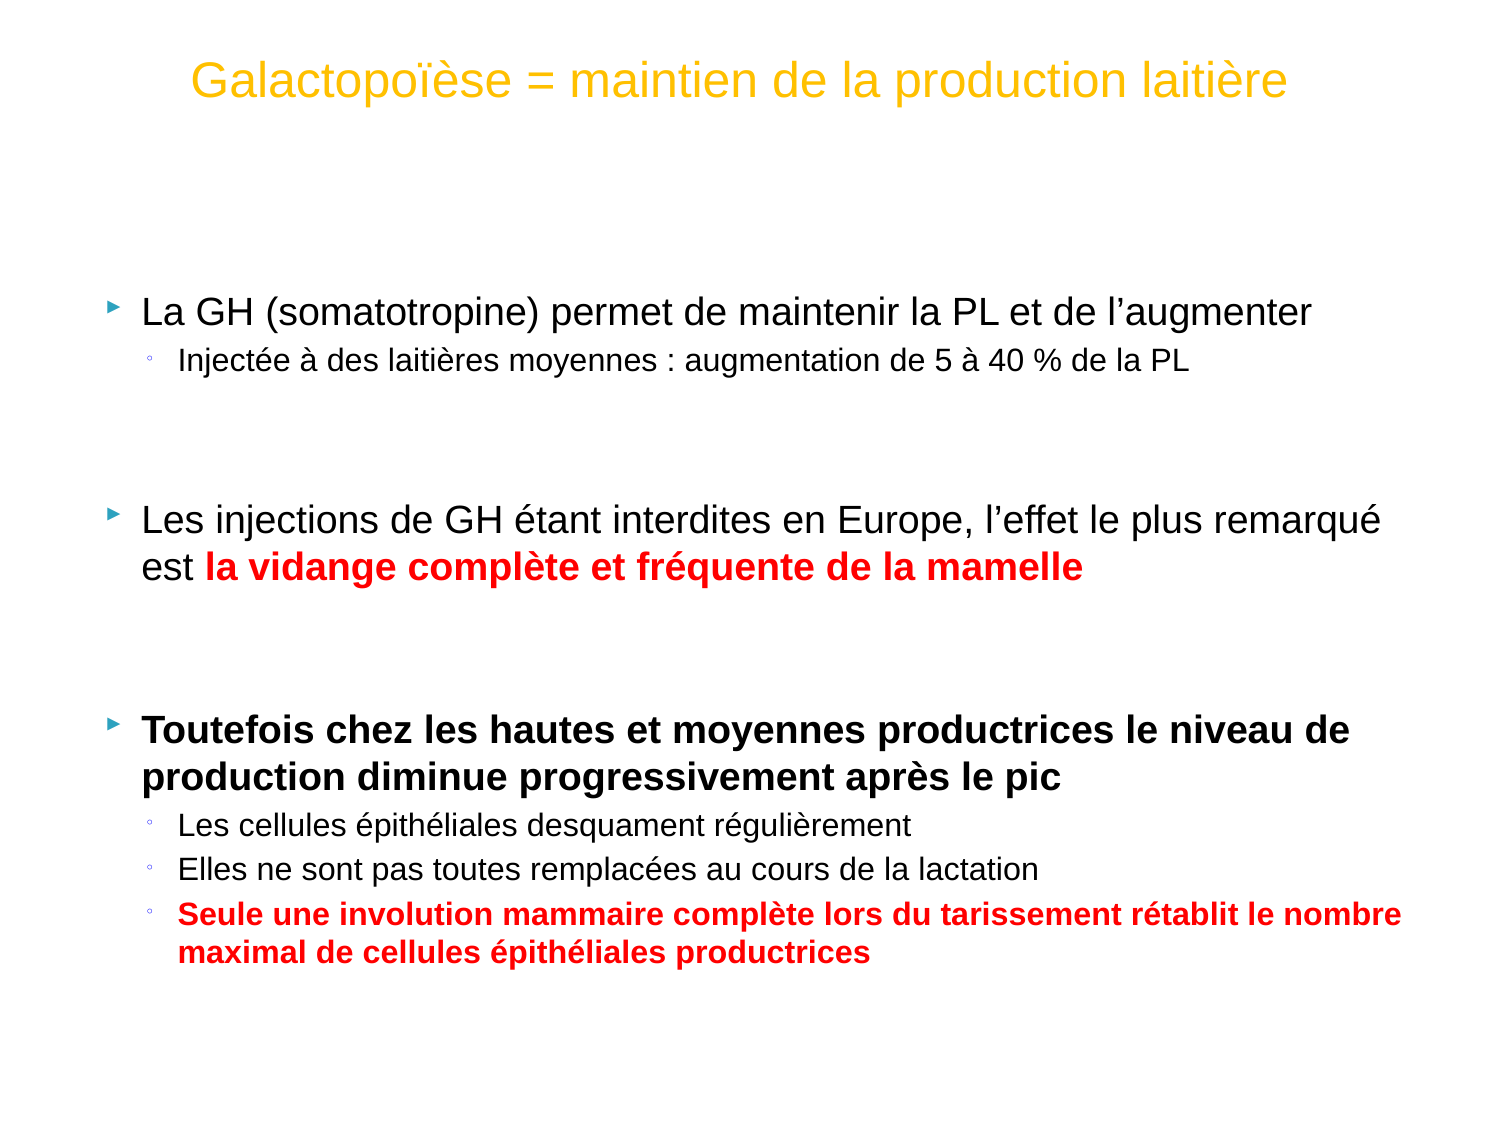

# Galactopoïèse = maintien de la production laitière
La GH (somatotropine) permet de maintenir la PL et de l’augmenter
Injectée à des laitières moyennes : augmentation de 5 à 40 % de la PL

Les injections de GH étant interdites en Europe, l’effet le plus remarqué est la vidange complète et fréquente de la mamelle

Toutefois chez les hautes et moyennes productrices le niveau de production diminue progressivement après le pic
Les cellules épithéliales desquament régulièrement
Elles ne sont pas toutes remplacées au cours de la lactation
Seule une involution mammaire complète lors du tarissement rétablit le nombre maximal de cellules épithéliales productrices